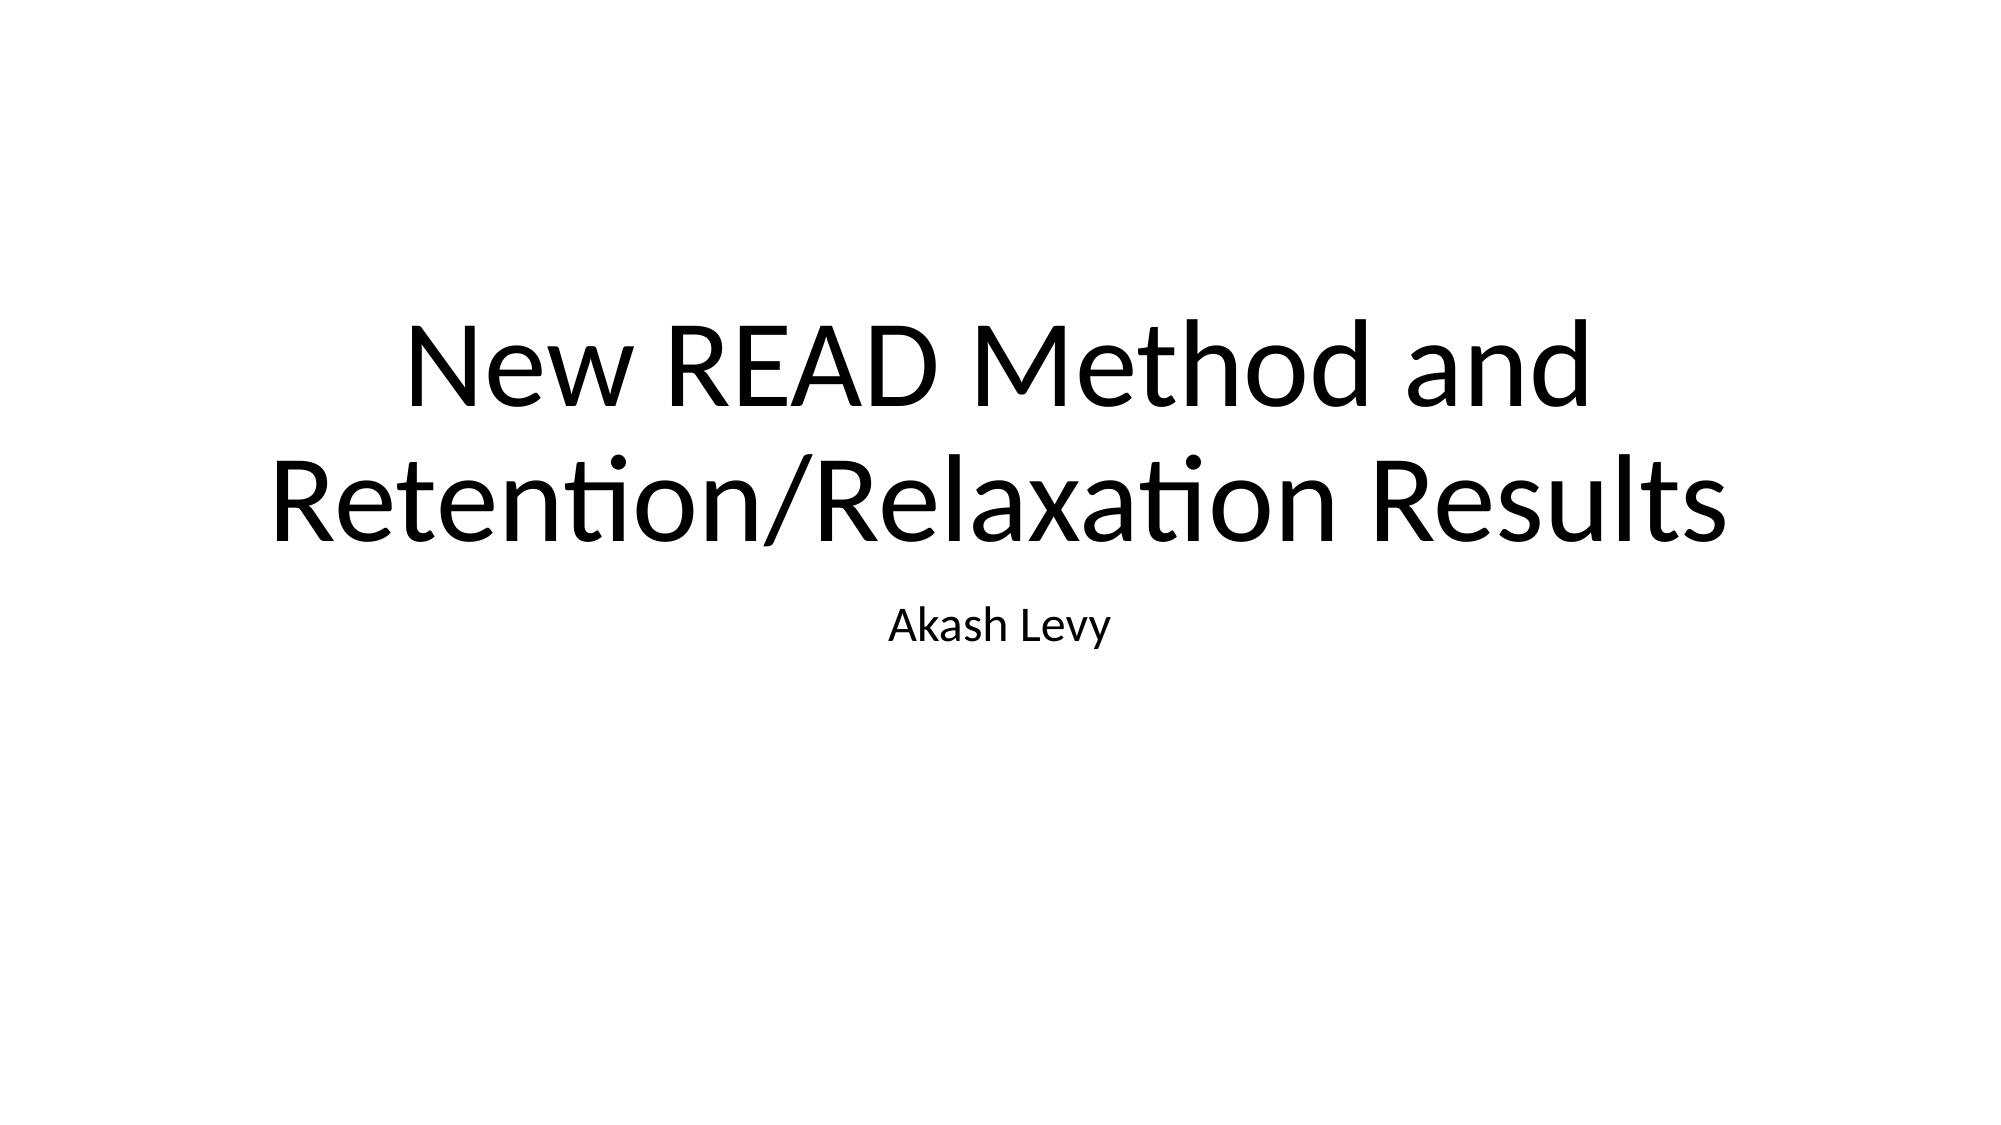

# New READ Method and Retention/Relaxation Results
Akash Levy